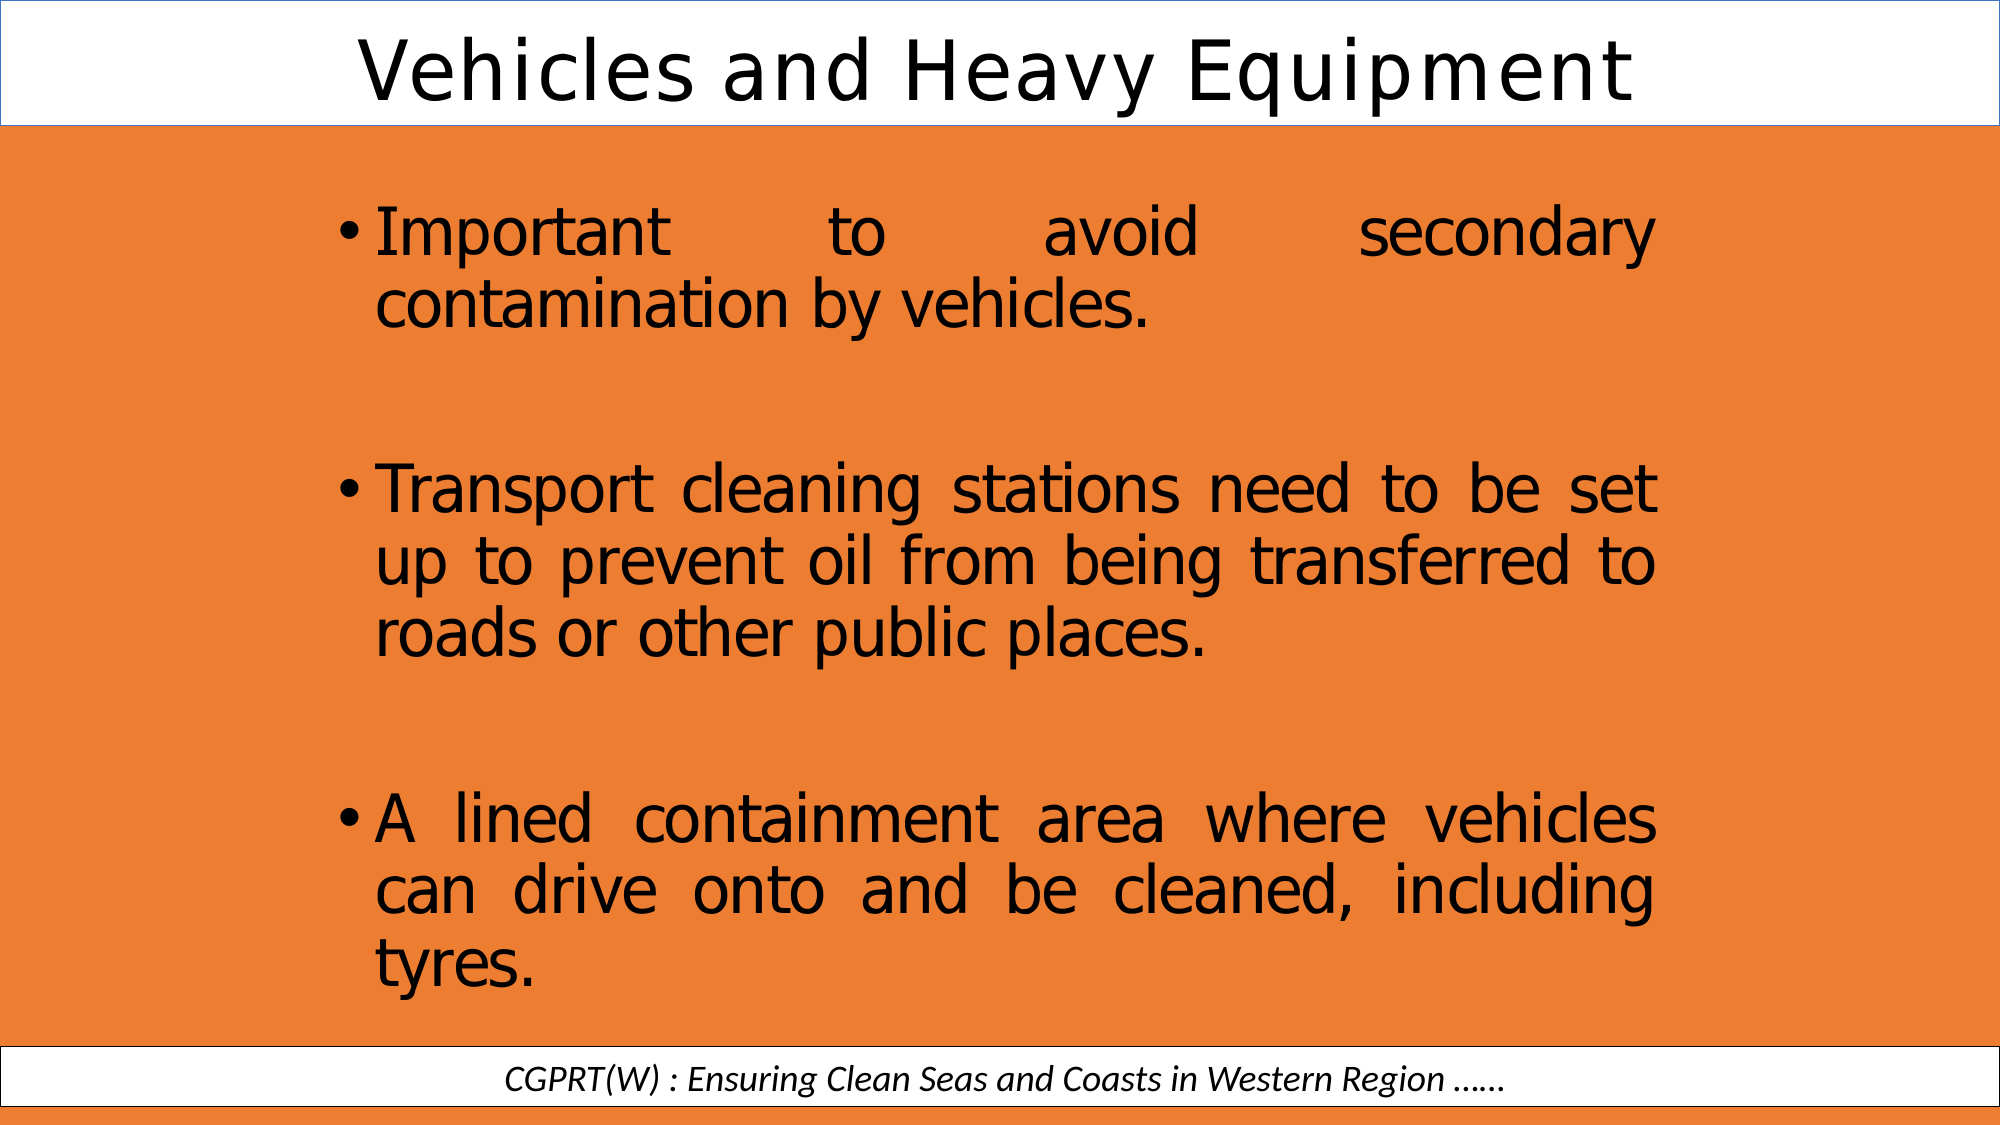

Vehicles and Heavy Equipment
Important to avoid secondary contamination by vehicles.

Transport cleaning stations need to be set up to prevent oil from being transferred to roads or other public places.

A lined containment area where vehicles can drive onto and be cleaned, including tyres.
 CGPRT(W) : Ensuring Clean Seas and Coasts in Western Region ……